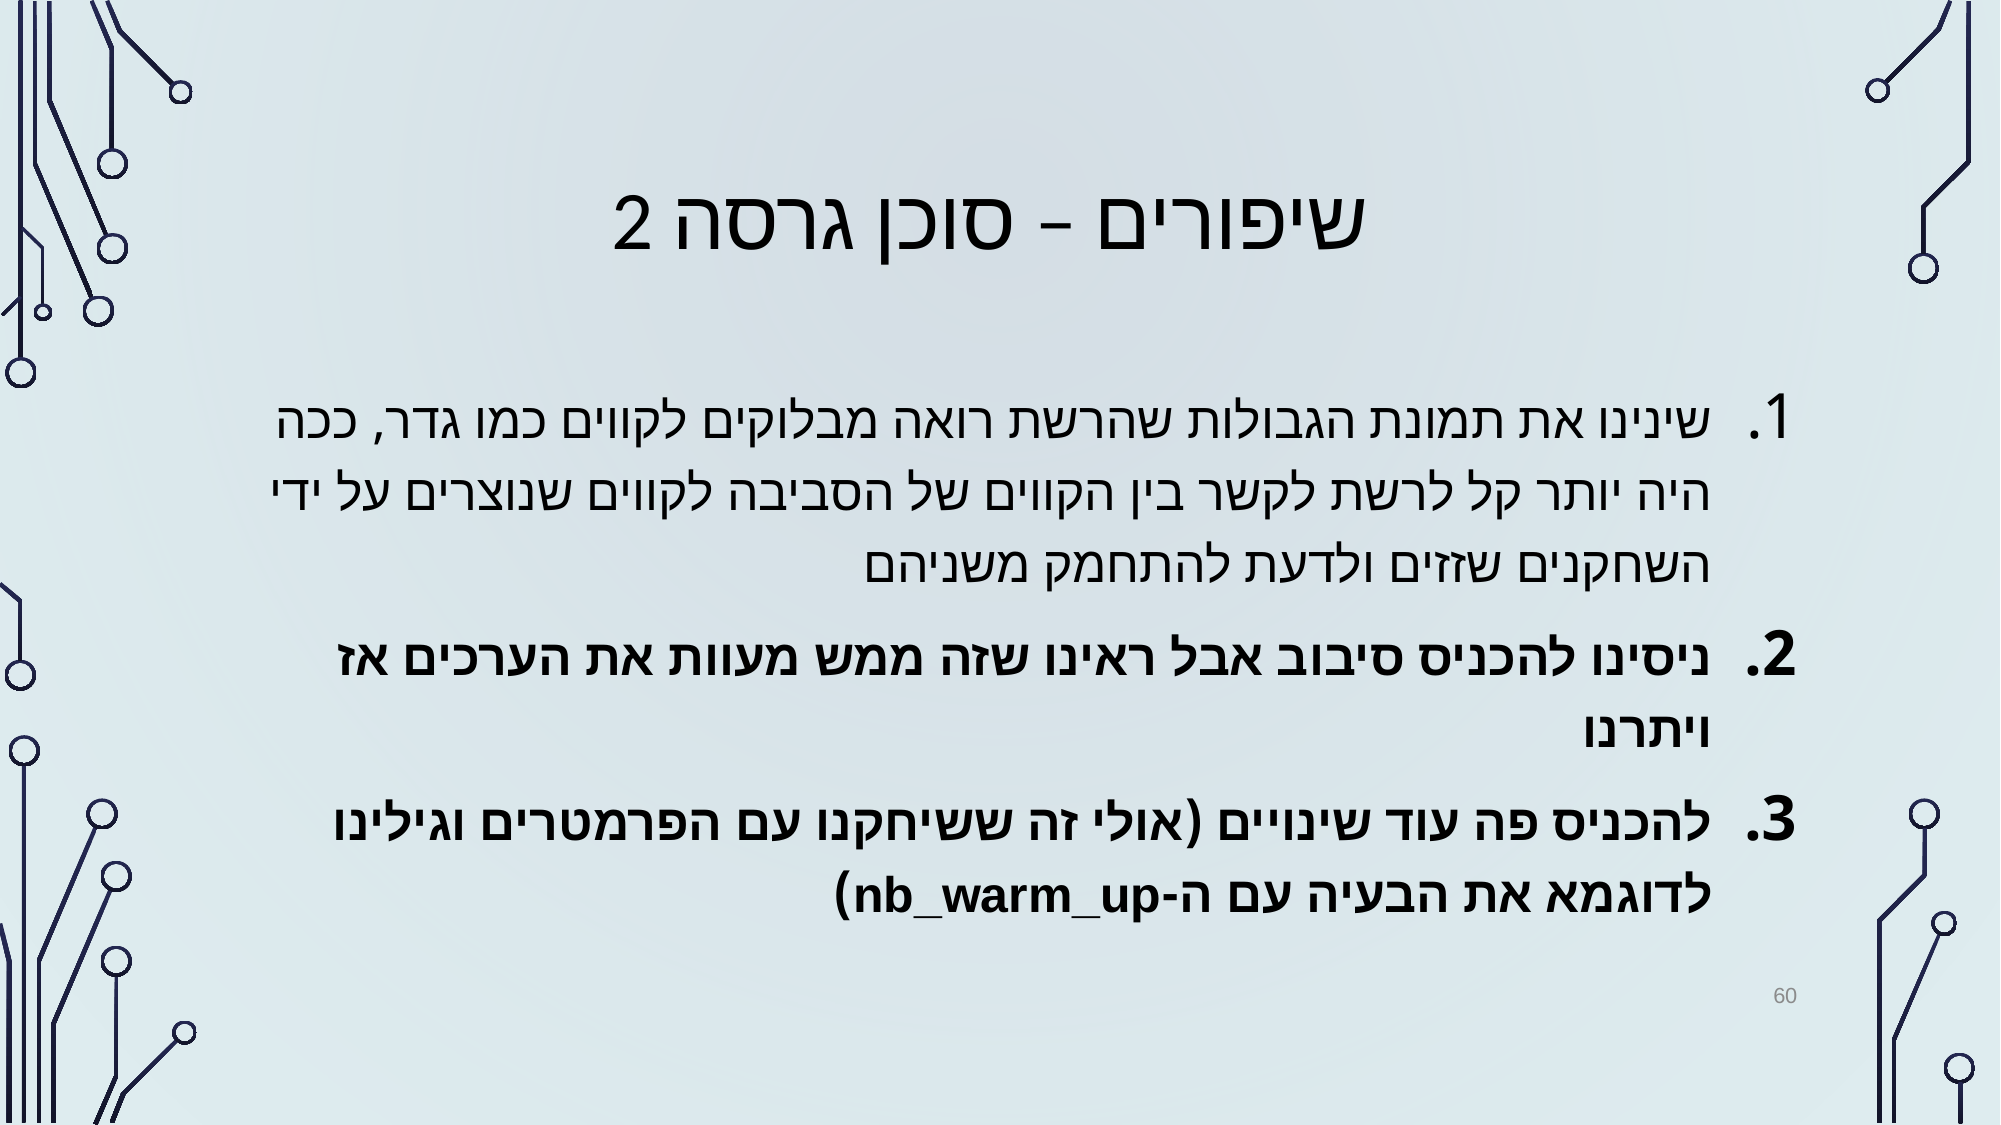

# שיפורים – סוכן גרסה 2
שינינו את תמונת הגבולות שהרשת רואה מבלוקים לקווים כמו גדר, ככה היה יותר קל לרשת לקשר בין הקווים של הסביבה לקווים שנוצרים על ידי השחקנים שזזים ולדעת להתחמק משניהם
ניסינו להכניס סיבוב אבל ראינו שזה ממש מעוות את הערכים אז ויתרנו
להכניס פה עוד שינויים (אולי זה ששיחקנו עם הפרמטרים וגילינו לדוגמא את הבעיה עם ה-nb_warm_up)

60